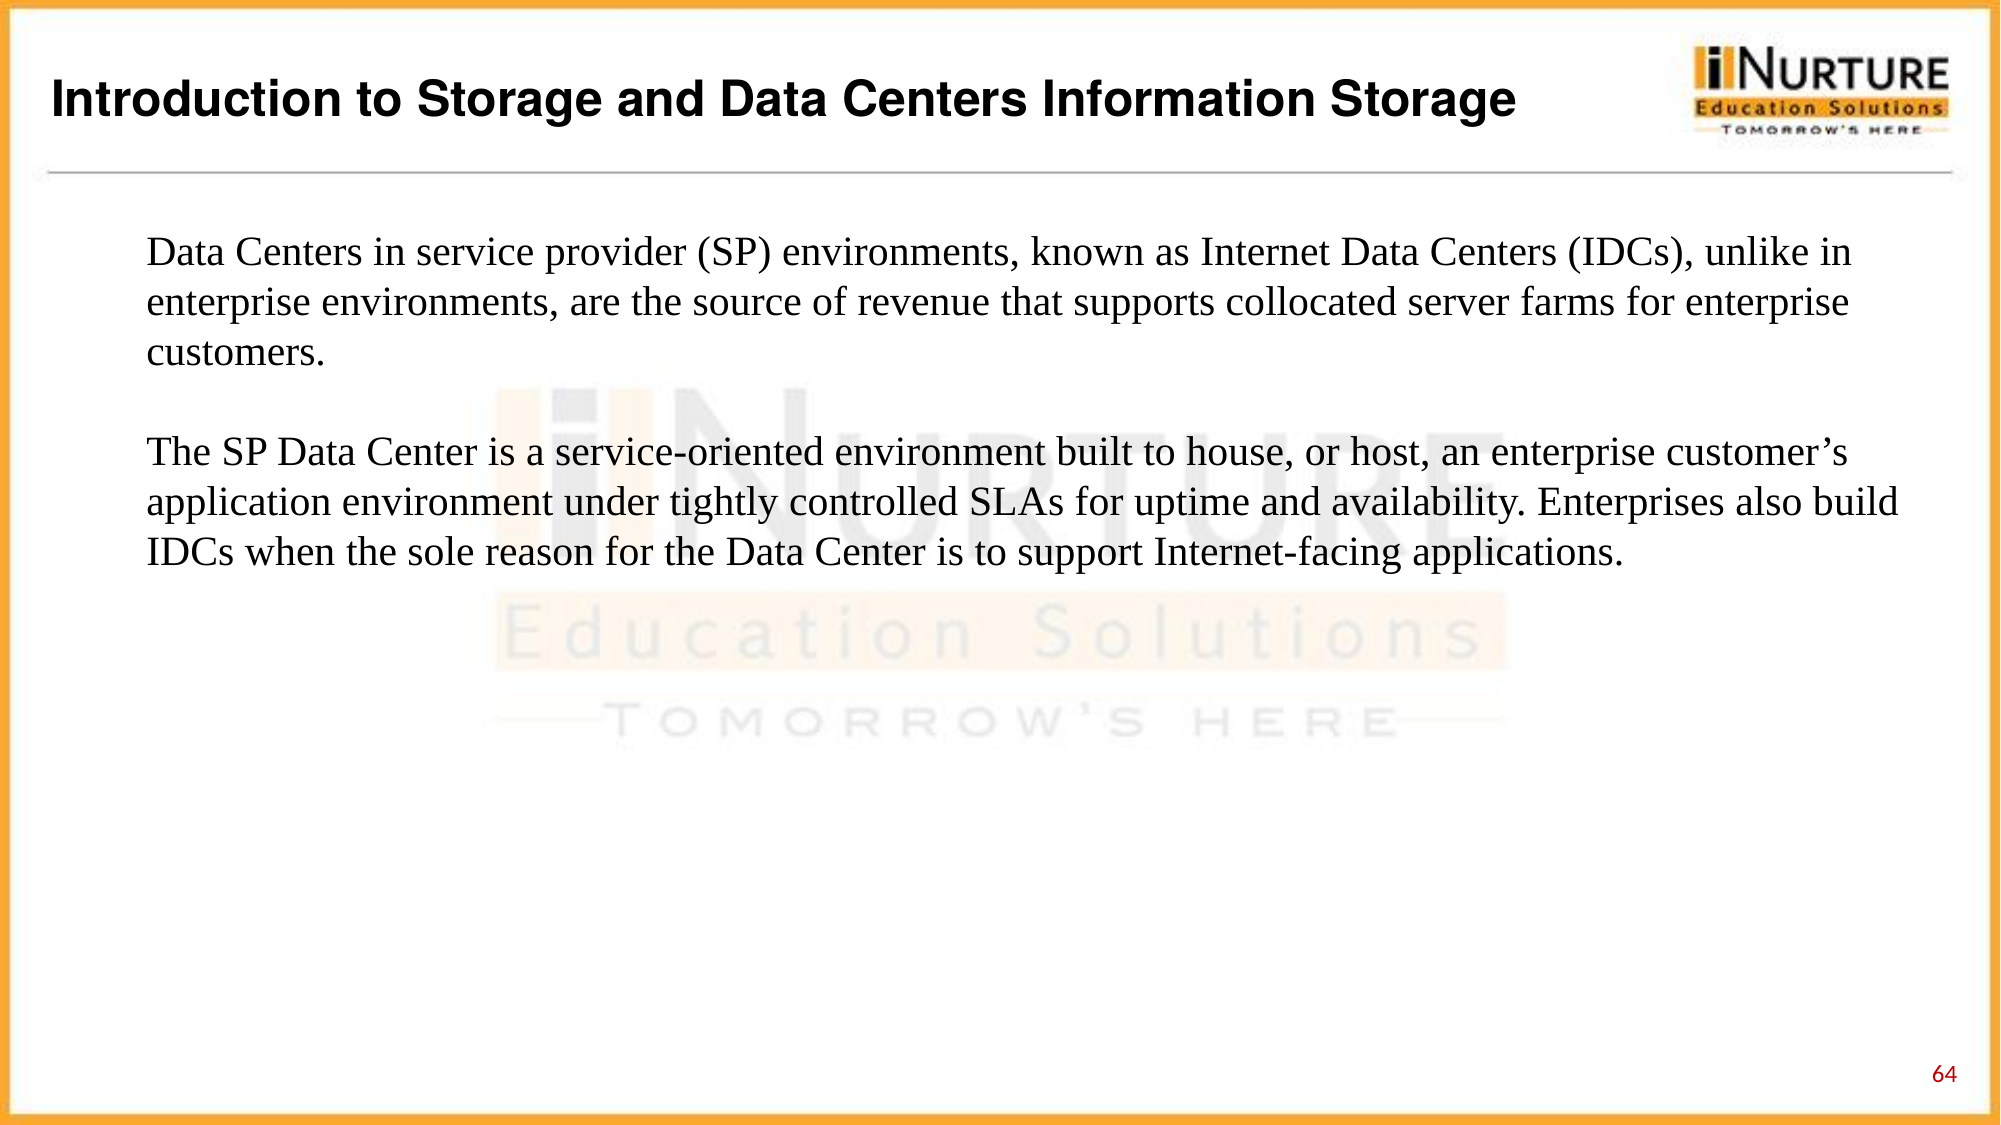

Introduction to Storage and Data Centers Information Storage

Data Centers in service provider (SP) environments, known as Internet Data Centers (IDCs), unlike in enterprise environments, are the source of revenue that supports collocated server farms for enterprise customers.

The SP Data Center is a service-oriented environment built to house, or host, an enterprise customer’s application environment under tightly controlled SLAs for uptime and availability. Enterprises also build IDCs when the sole reason for the Data Center is to support Internet-facing applications.

64